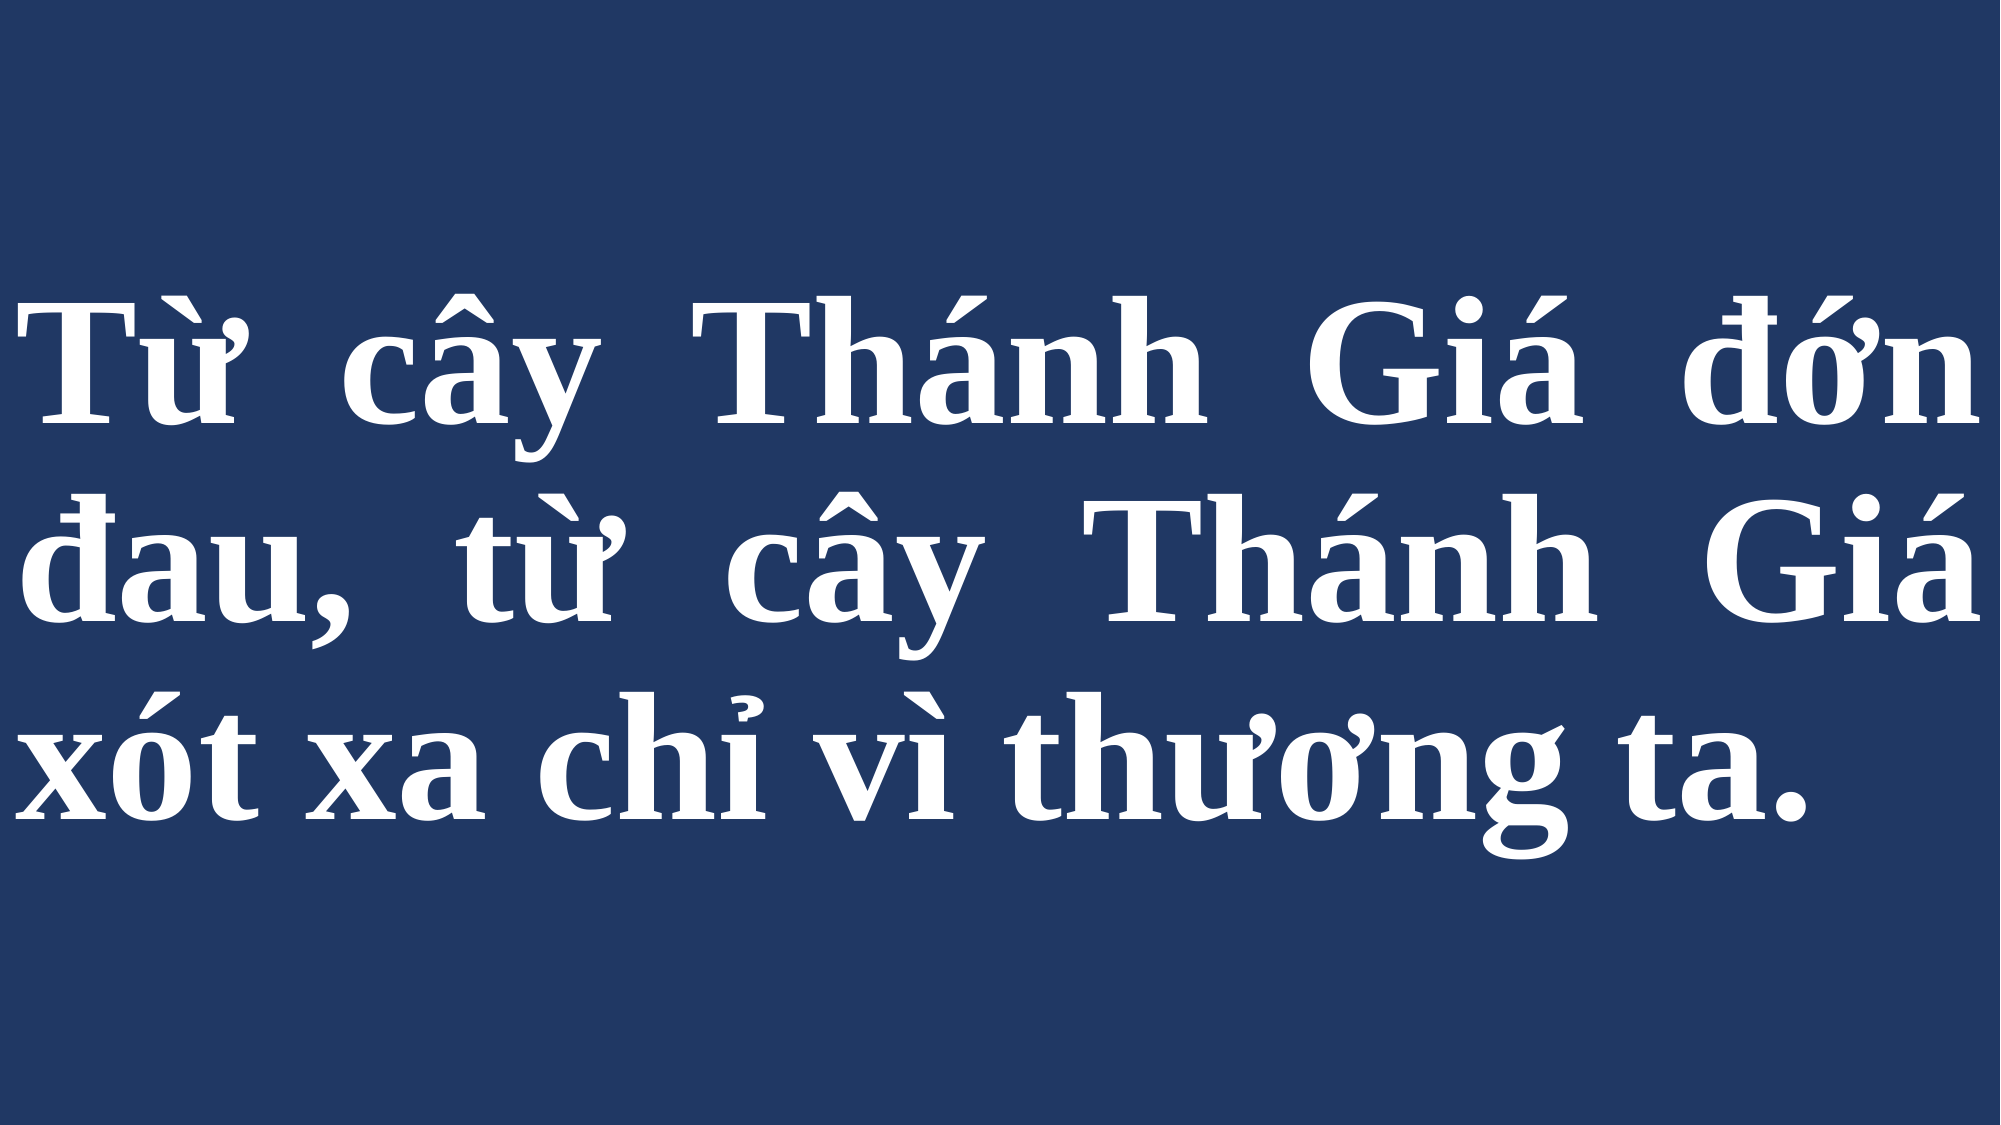

# Từ cây Thánh Giá đớn đau, từ cây Thánh Giá xót xa chỉ vì thương ta.